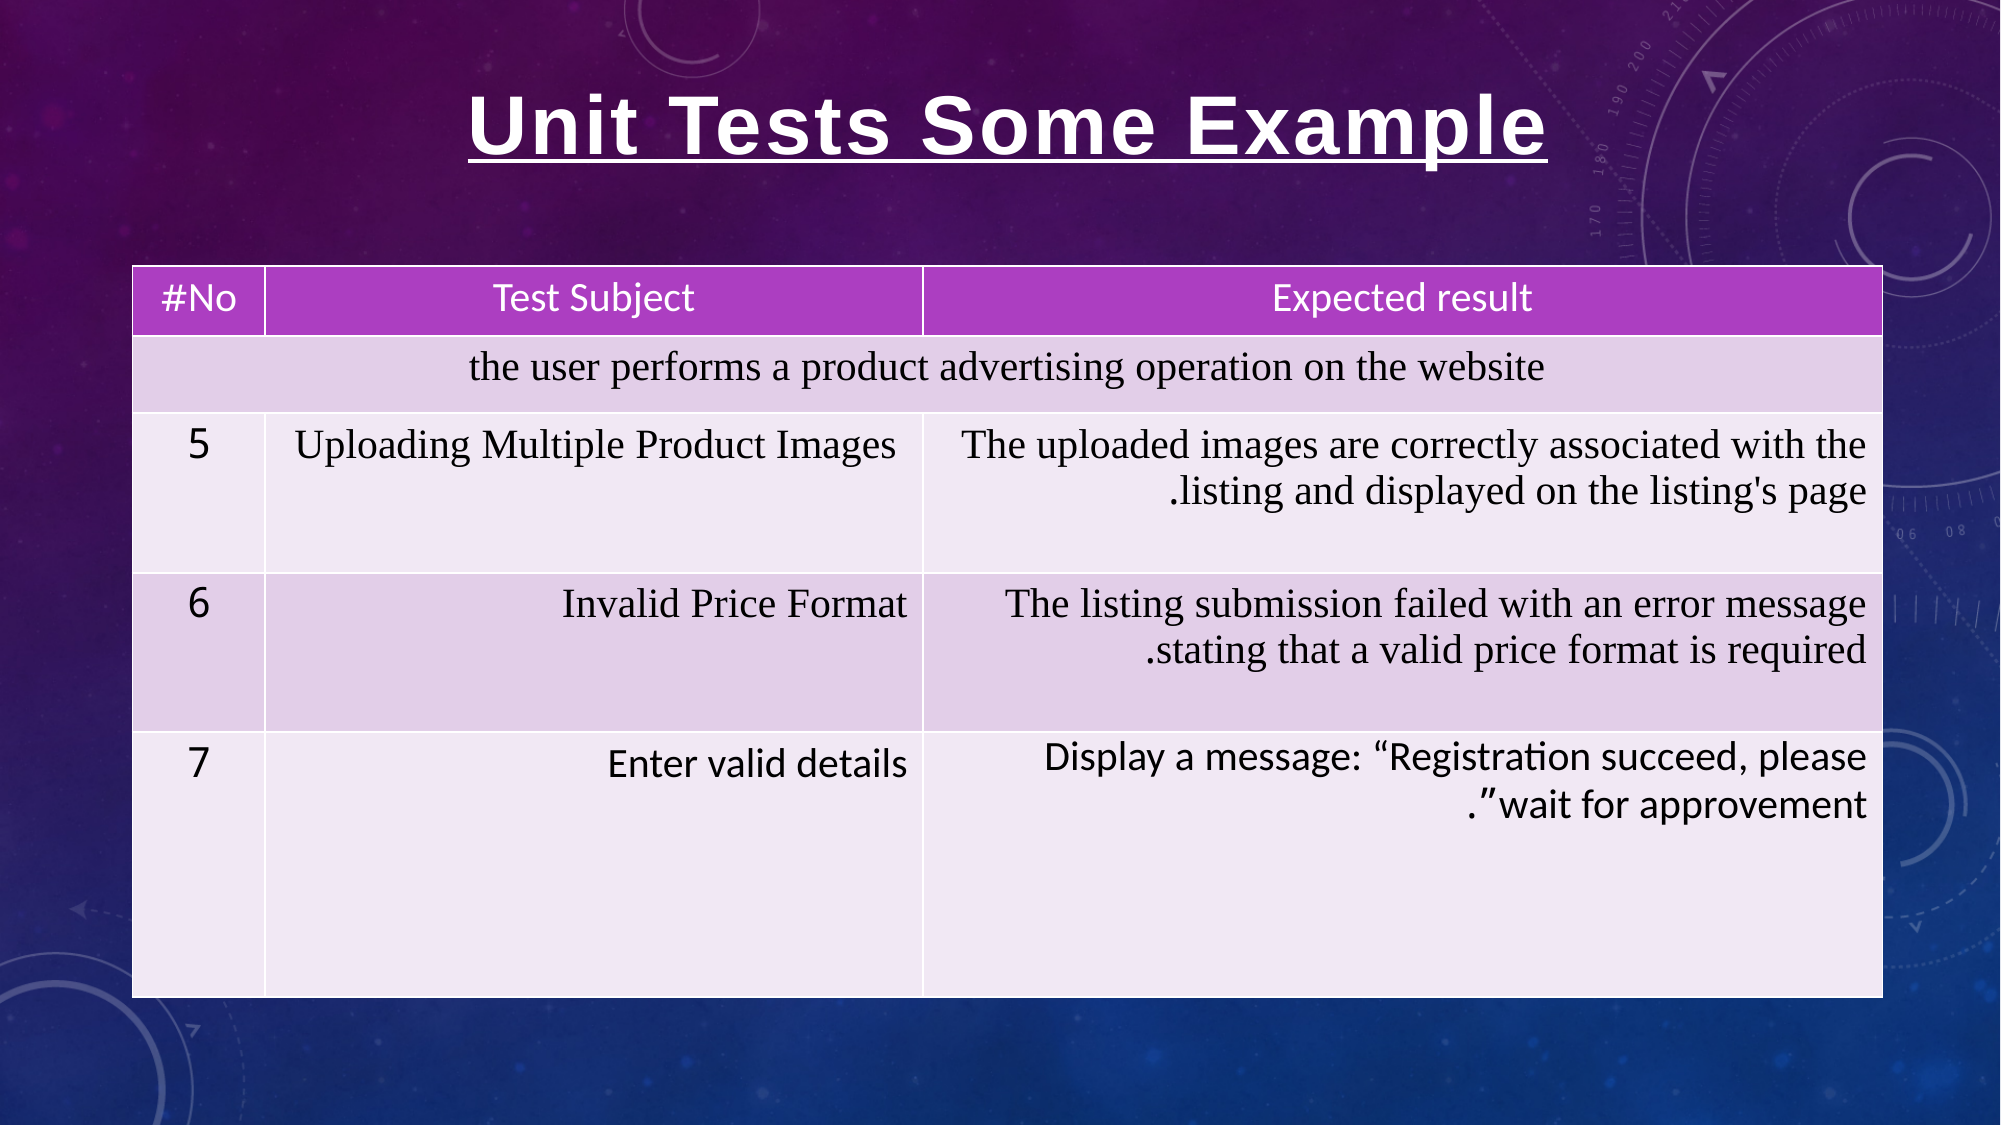

Unit Tests Some Example
| No#​ | Test Subject​ | Expected result​ |
| --- | --- | --- |
| the user performs a product advertising operation on the website |  |  |
| 5​ | Uploading Multiple Product Images | The uploaded images are correctly associated with the listing and displayed on the listing's page. |
| 6​ | Invalid Price Format | The listing submission failed with an error message stating that a valid price format is required. |
| 7​ | Enter valid details​ | Display a message: “Registration succeed, please wait for approvement”.​  ​ |